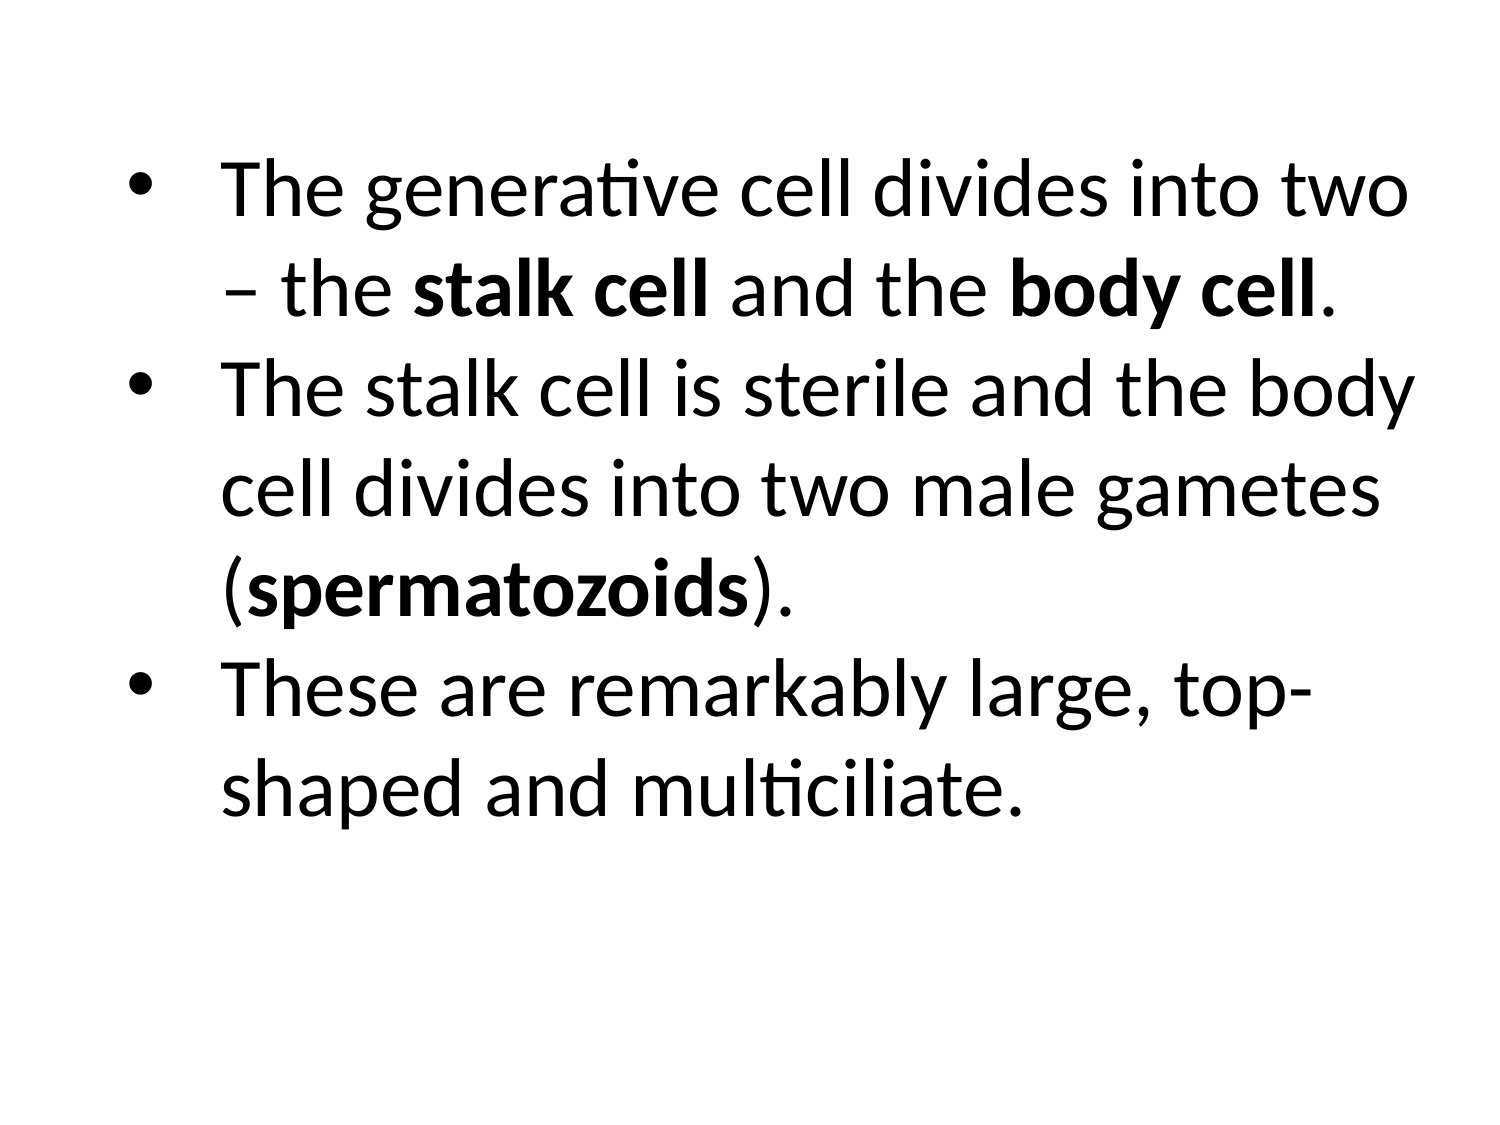

The generative cell divides into two – the stalk cell and the body cell.
The stalk cell is sterile and the body cell divides into two male gametes (spermatozoids).
These are remarkably large, top-shaped and multiciliate.